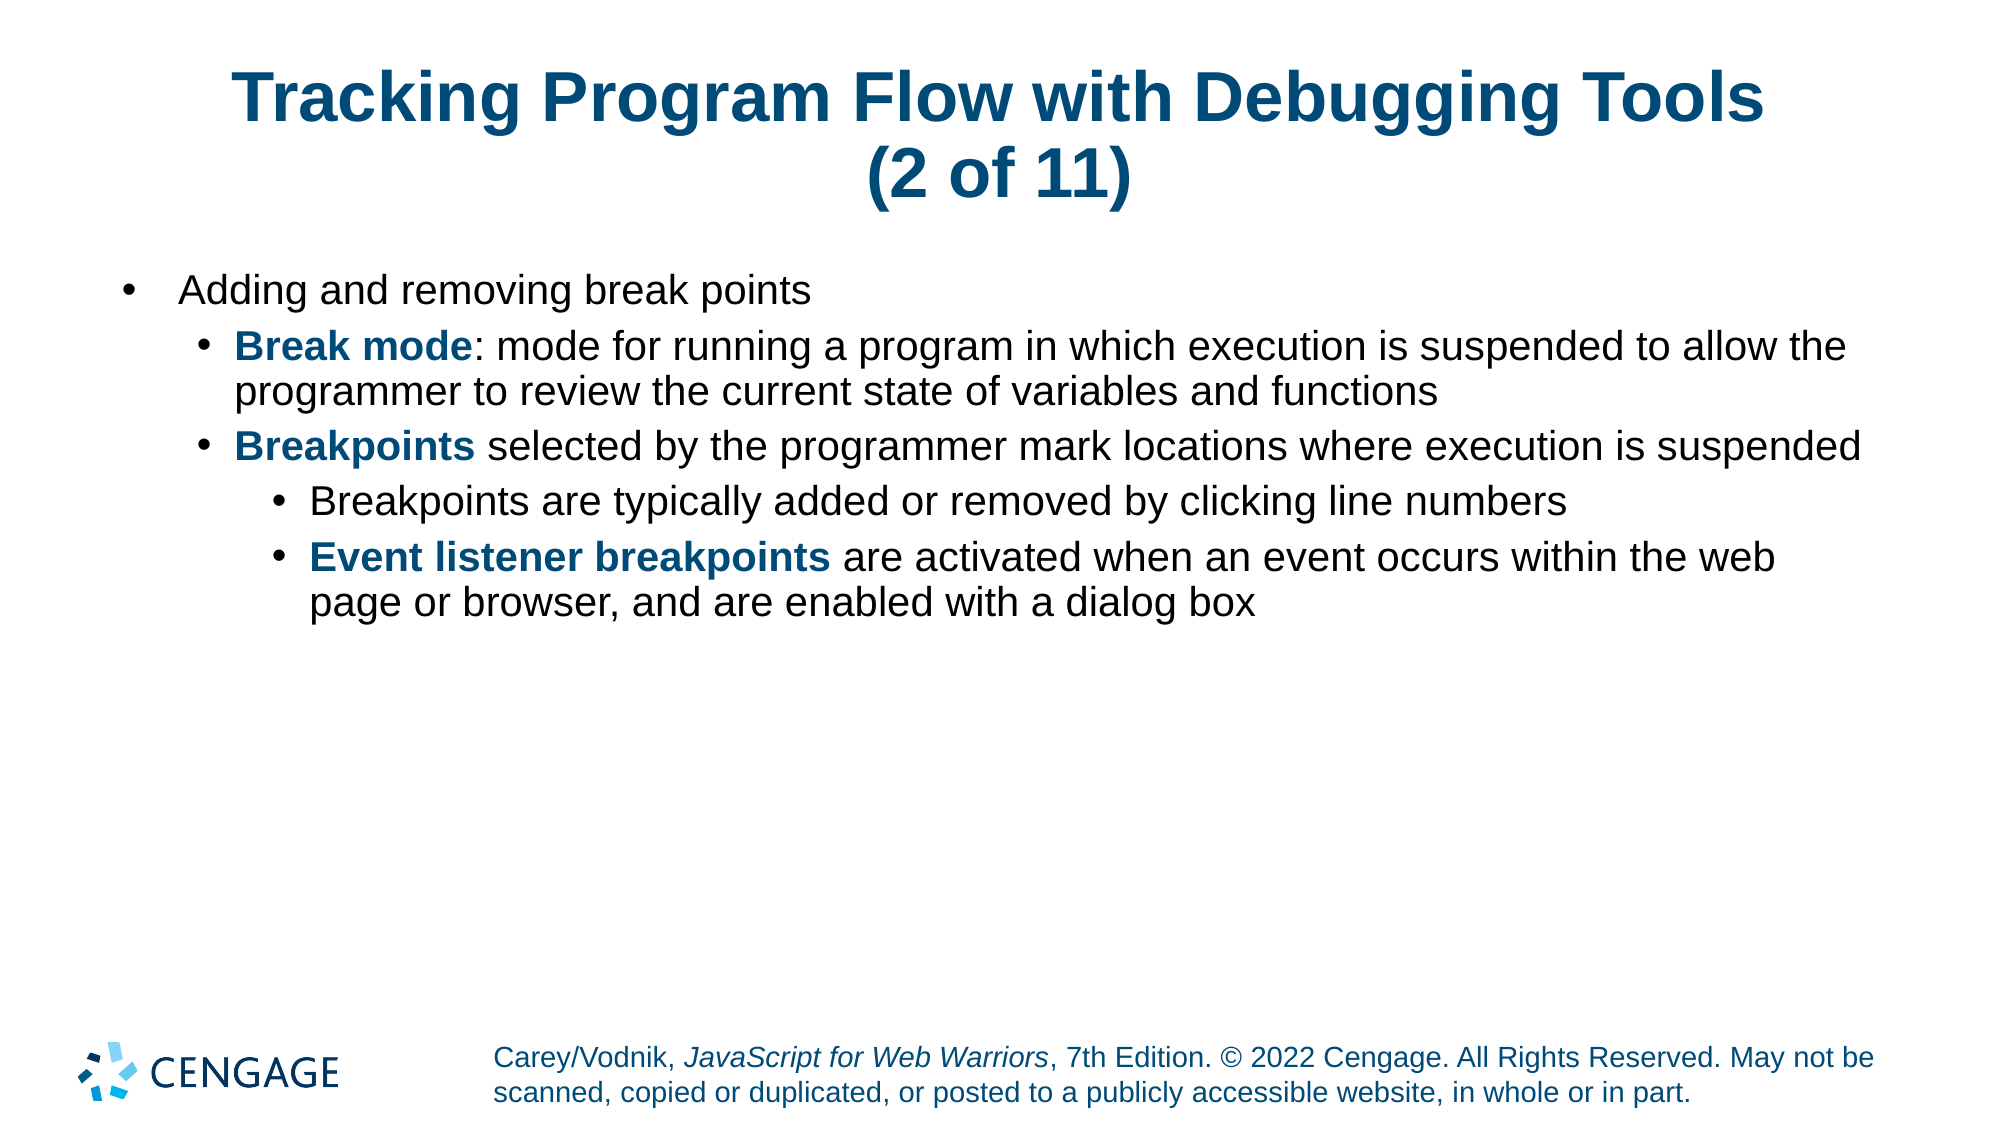

# Tracking Program Flow with Debugging Tools (2 of 11)
Adding and removing break points
Break mode: mode for running a program in which execution is suspended to allow the programmer to review the current state of variables and functions
Breakpoints selected by the programmer mark locations where execution is suspended
Breakpoints are typically added or removed by clicking line numbers
Event listener breakpoints are activated when an event occurs within the web page or browser, and are enabled with a dialog box